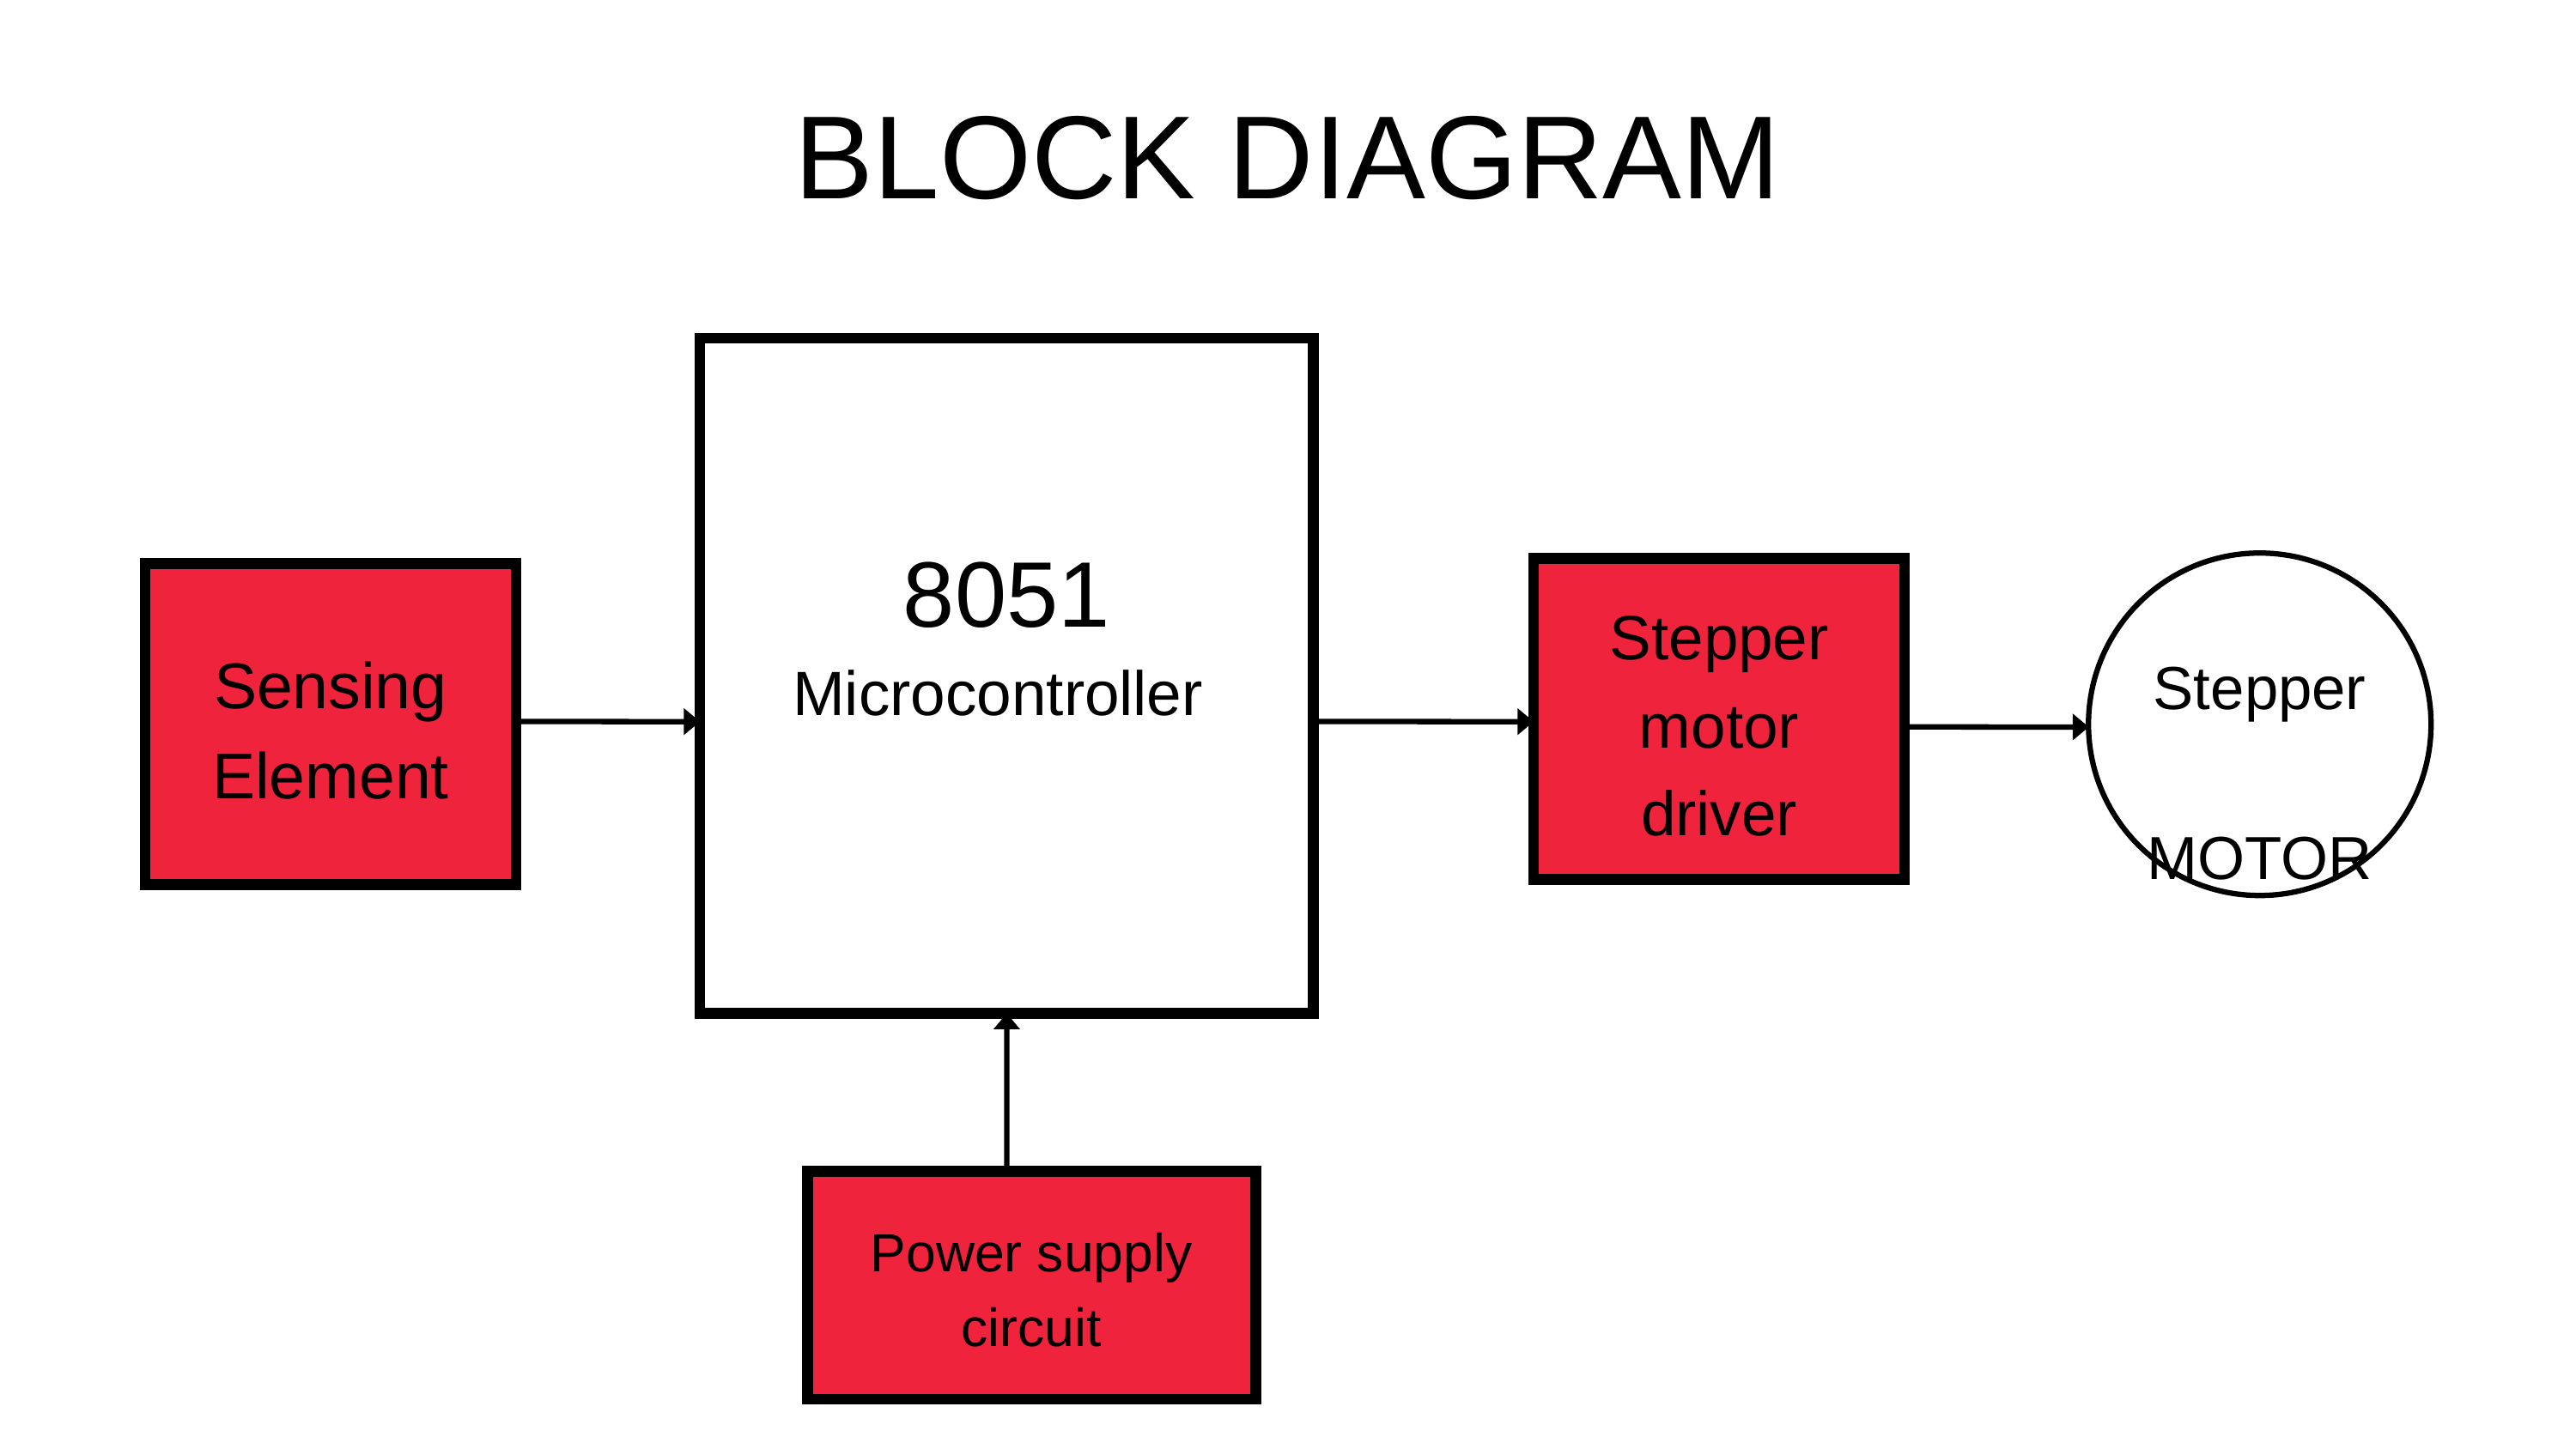

BLOCK DIAGRAM

8051

Stepper
motor
driver
Sensing
 Element
Stepper
 MOTOR
Microcontroller

Power supply
circuit